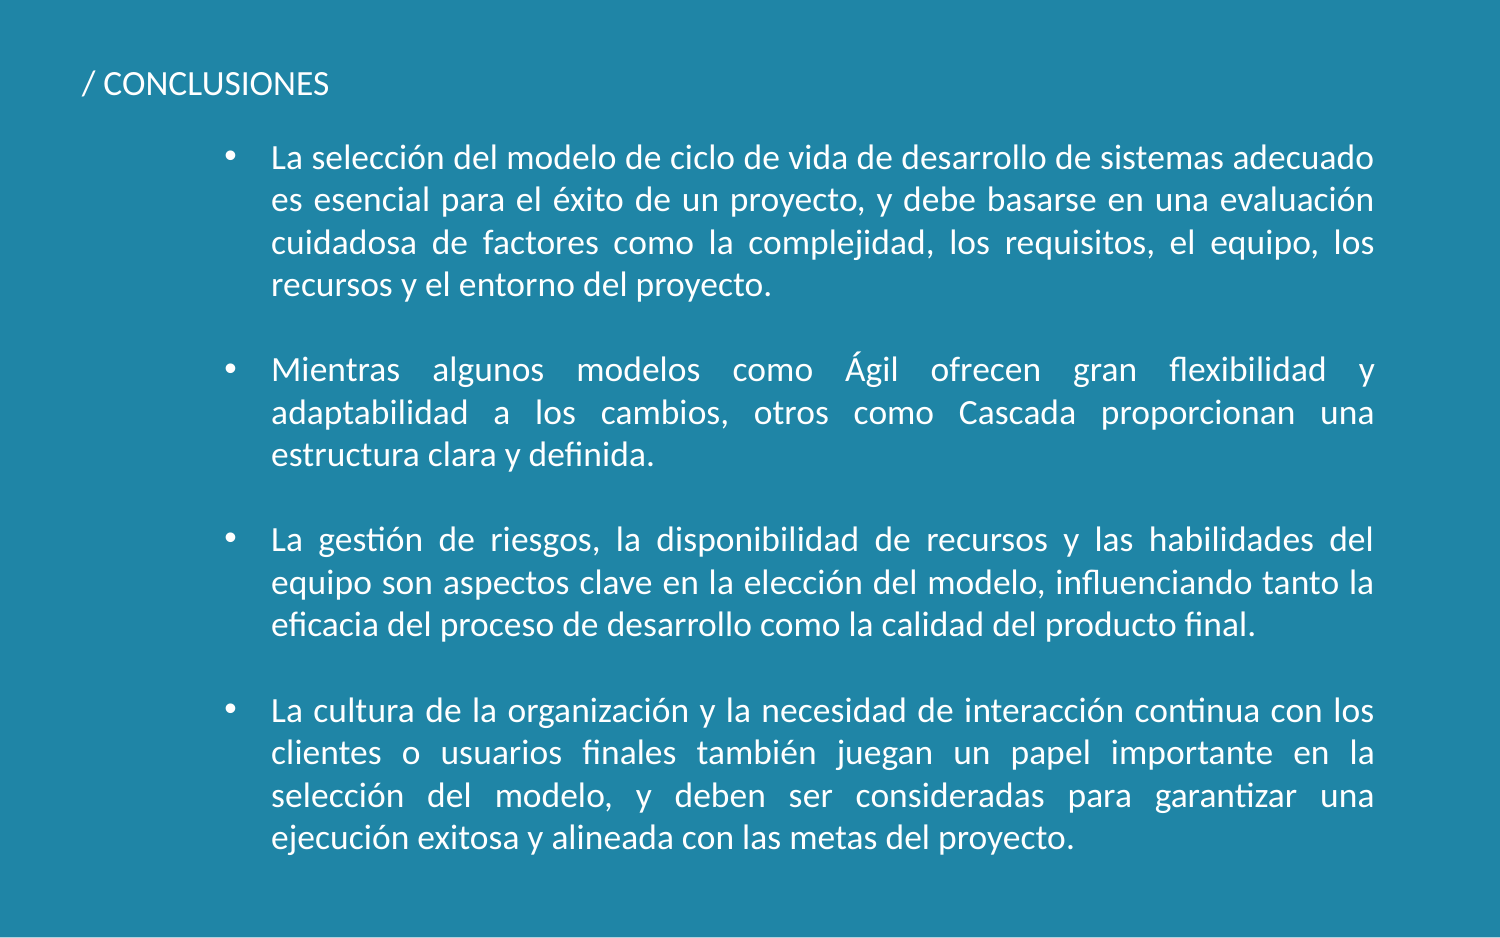

/ CONCLUSIONES
La selección del modelo de ciclo de vida de desarrollo de sistemas adecuado es esencial para el éxito de un proyecto, y debe basarse en una evaluación cuidadosa de factores como la complejidad, los requisitos, el equipo, los recursos y el entorno del proyecto.

Mientras algunos modelos como Ágil ofrecen gran flexibilidad y adaptabilidad a los cambios, otros como Cascada proporcionan una estructura clara y definida.

La gestión de riesgos, la disponibilidad de recursos y las habilidades del equipo son aspectos clave en la elección del modelo, influenciando tanto la eficacia del proceso de desarrollo como la calidad del producto final.

La cultura de la organización y la necesidad de interacción continua con los clientes o usuarios finales también juegan un papel importante en la selección del modelo, y deben ser consideradas para garantizar una ejecución exitosa y alineada con las metas del proyecto.